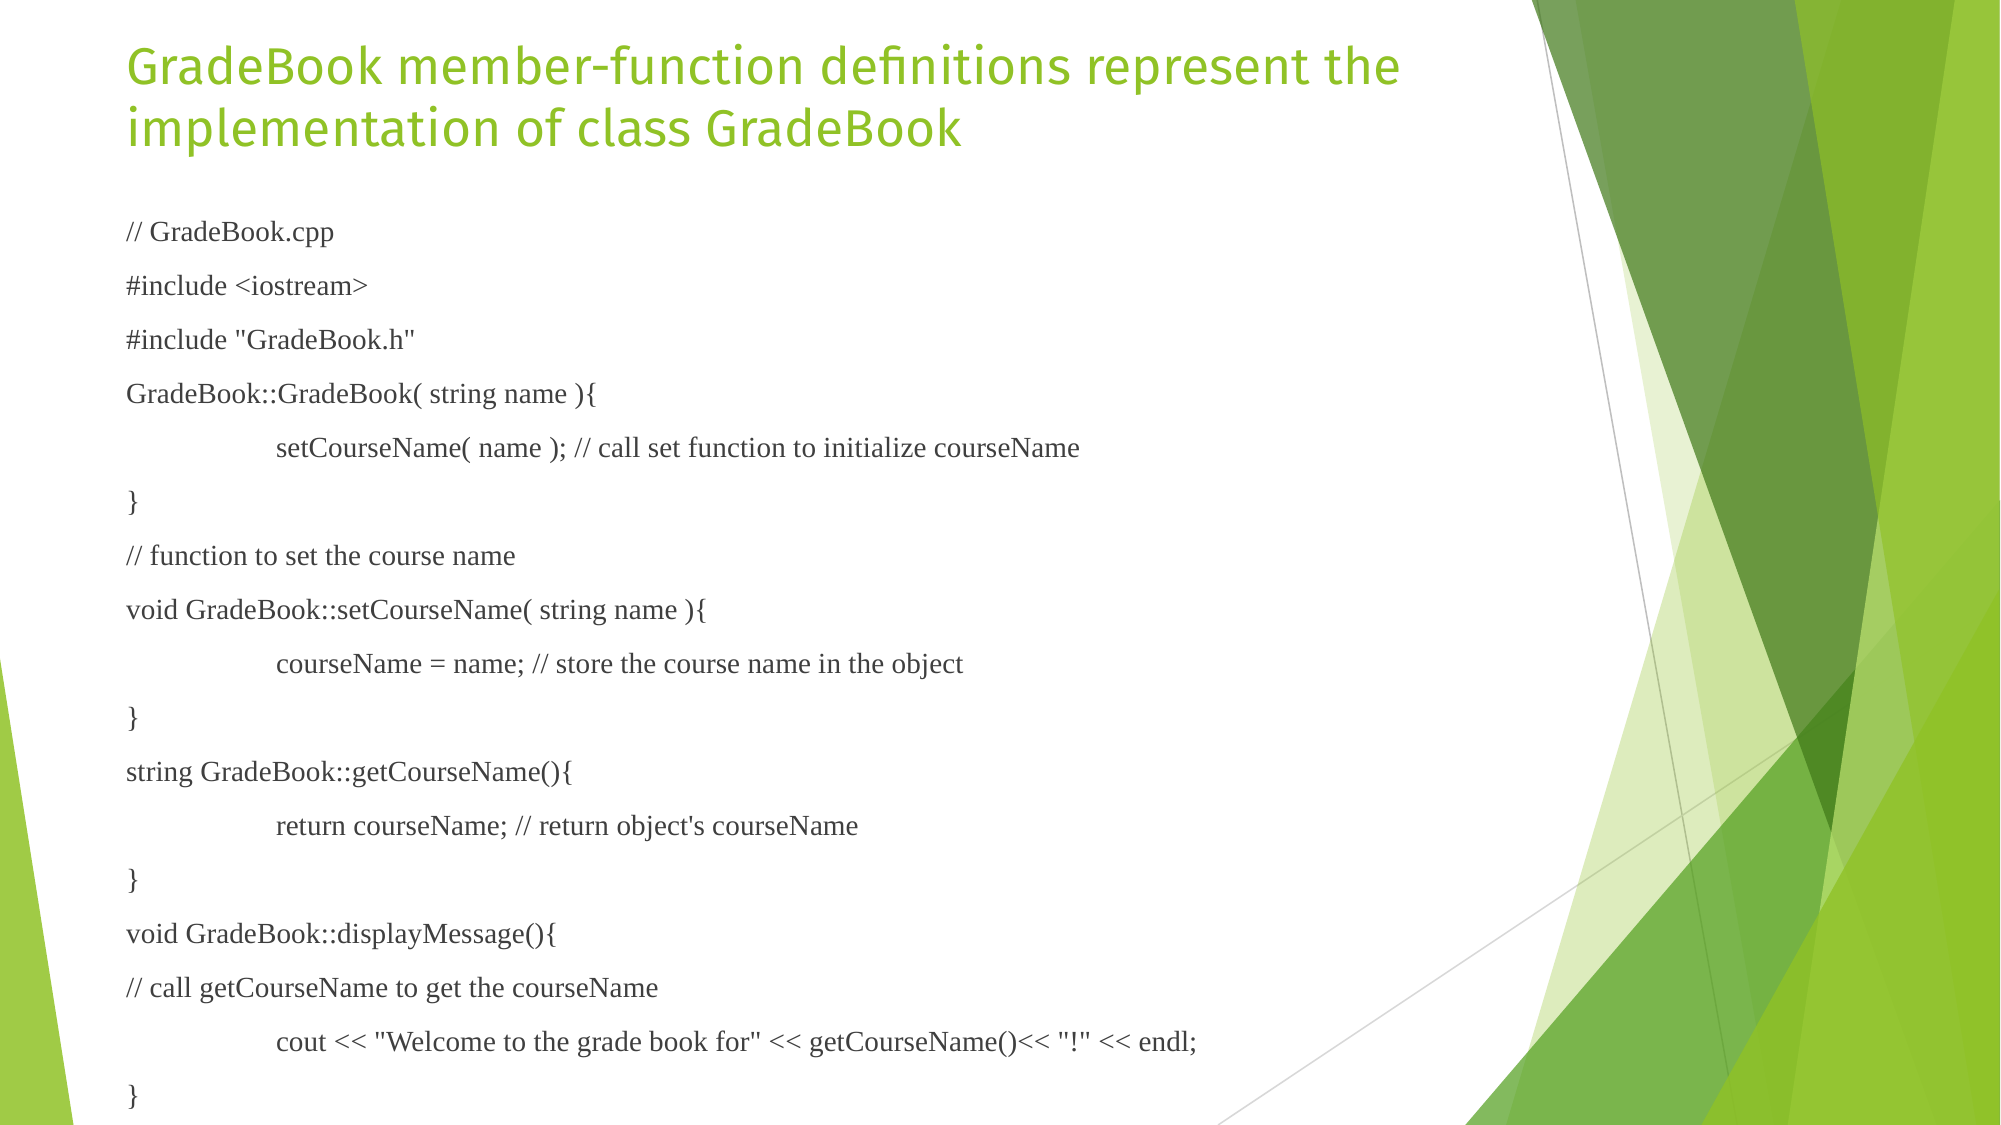

# GradeBook member-function definitions represent the implementation of class GradeBook
// GradeBook.cpp
#include <iostream>
#include "GradeBook.h"
GradeBook::GradeBook( string name ){
	setCourseName( name ); // call set function to initialize courseName
}
// function to set the course name
void GradeBook::setCourseName( string name ){
	courseName = name; // store the course name in the object
}
string GradeBook::getCourseName(){
	return courseName; // return object's courseName
}
void GradeBook::displayMessage(){
// call getCourseName to get the courseName
	cout << "Welcome to the grade book for" << getCourseName()<< "!" << endl;
}